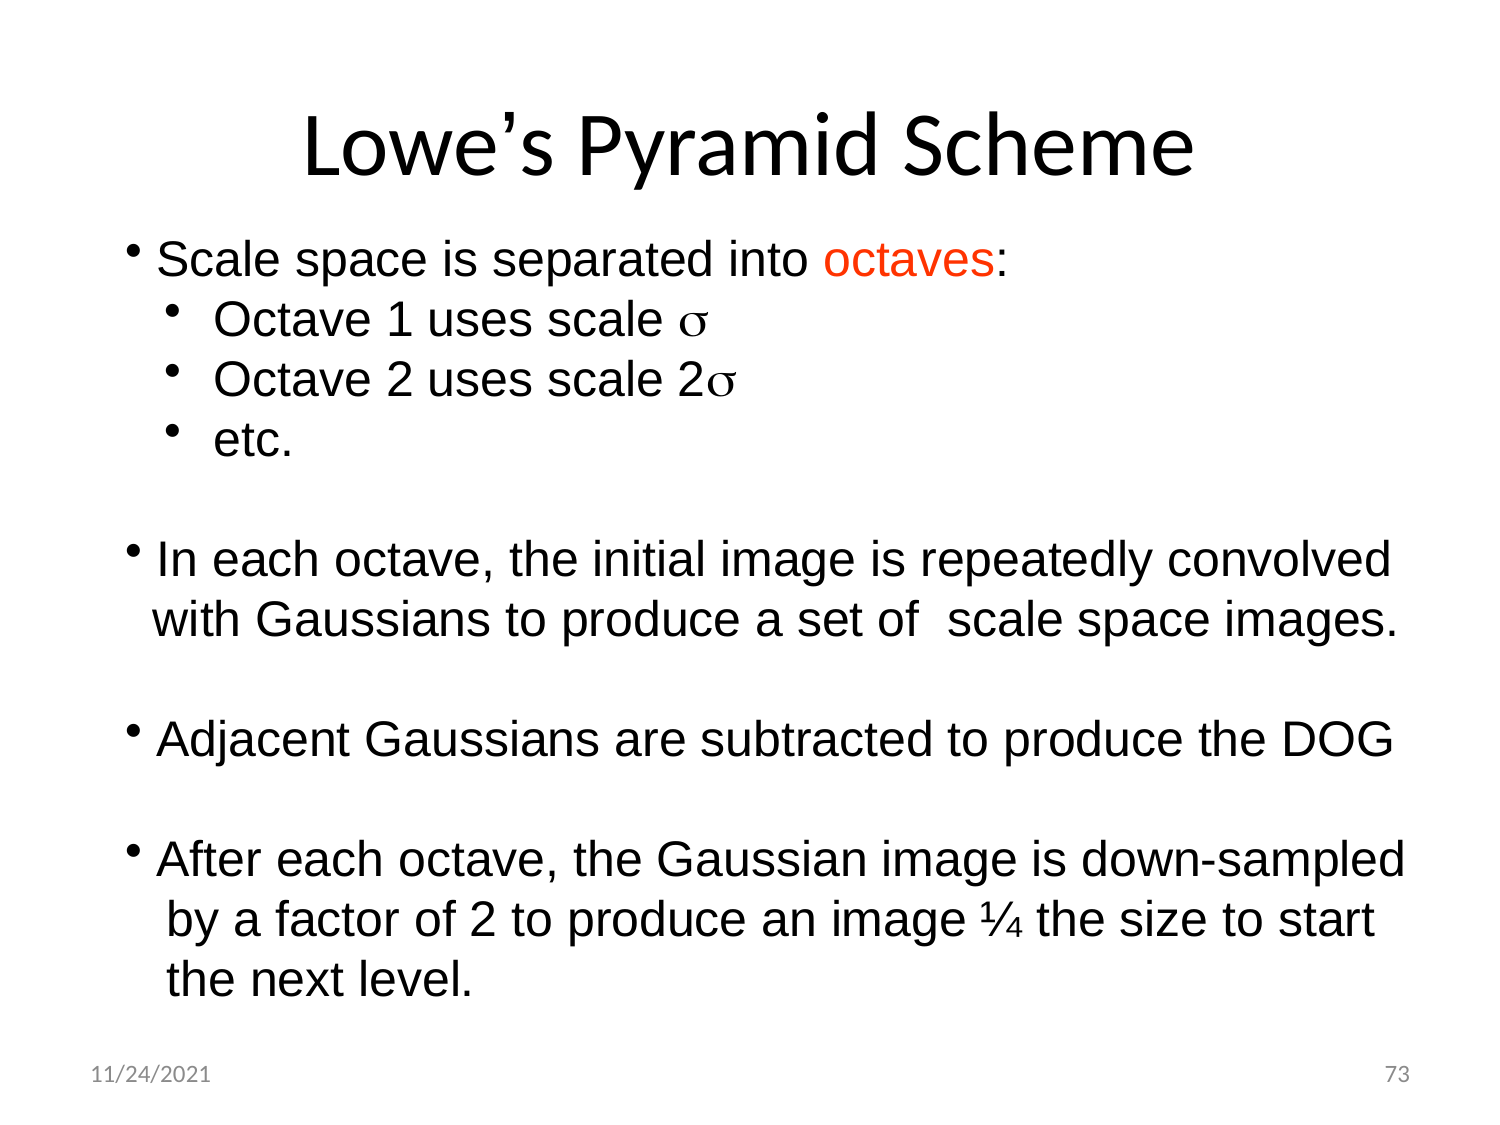

# Lowe’s Pyramid Scheme
 Scale space is separated into octaves:
 Octave 1 uses scale σ
 Octave 2 uses scale 2σ
 etc.

 In each octave, the initial image is repeatedly convolved
  with Gaussians to produce a set of  scale space images.

 Adjacent Gaussians are subtracted to produce the DOG

 After each octave, the Gaussian image is down-sampled
   by a factor of 2 to produce an image ¼ the size to start
   the next level.
11/24/2021
73